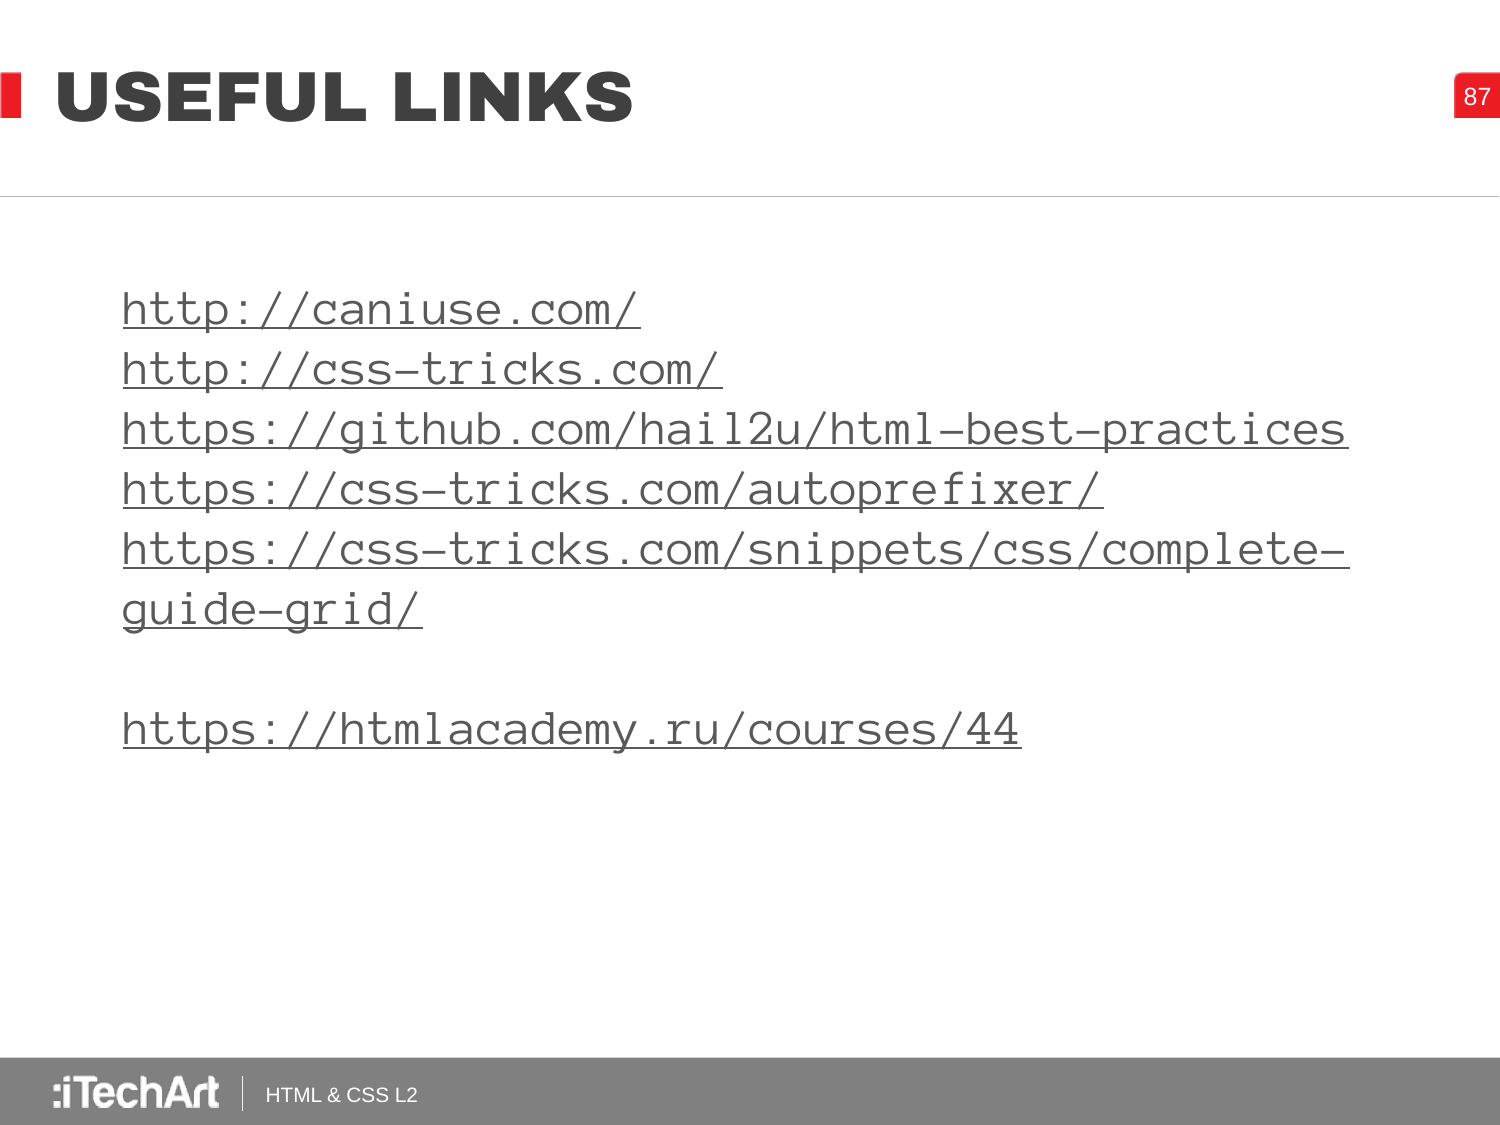

# Useful links

http://caniuse.com/
http://css-tricks.com/
https://github.com/hail2u/html-best-practices
https://css-tricks.com/autoprefixer/
https://css-tricks.com/snippets/css/complete-guide-grid/

https://htmlacademy.ru/courses/44

HTML & CSS L2